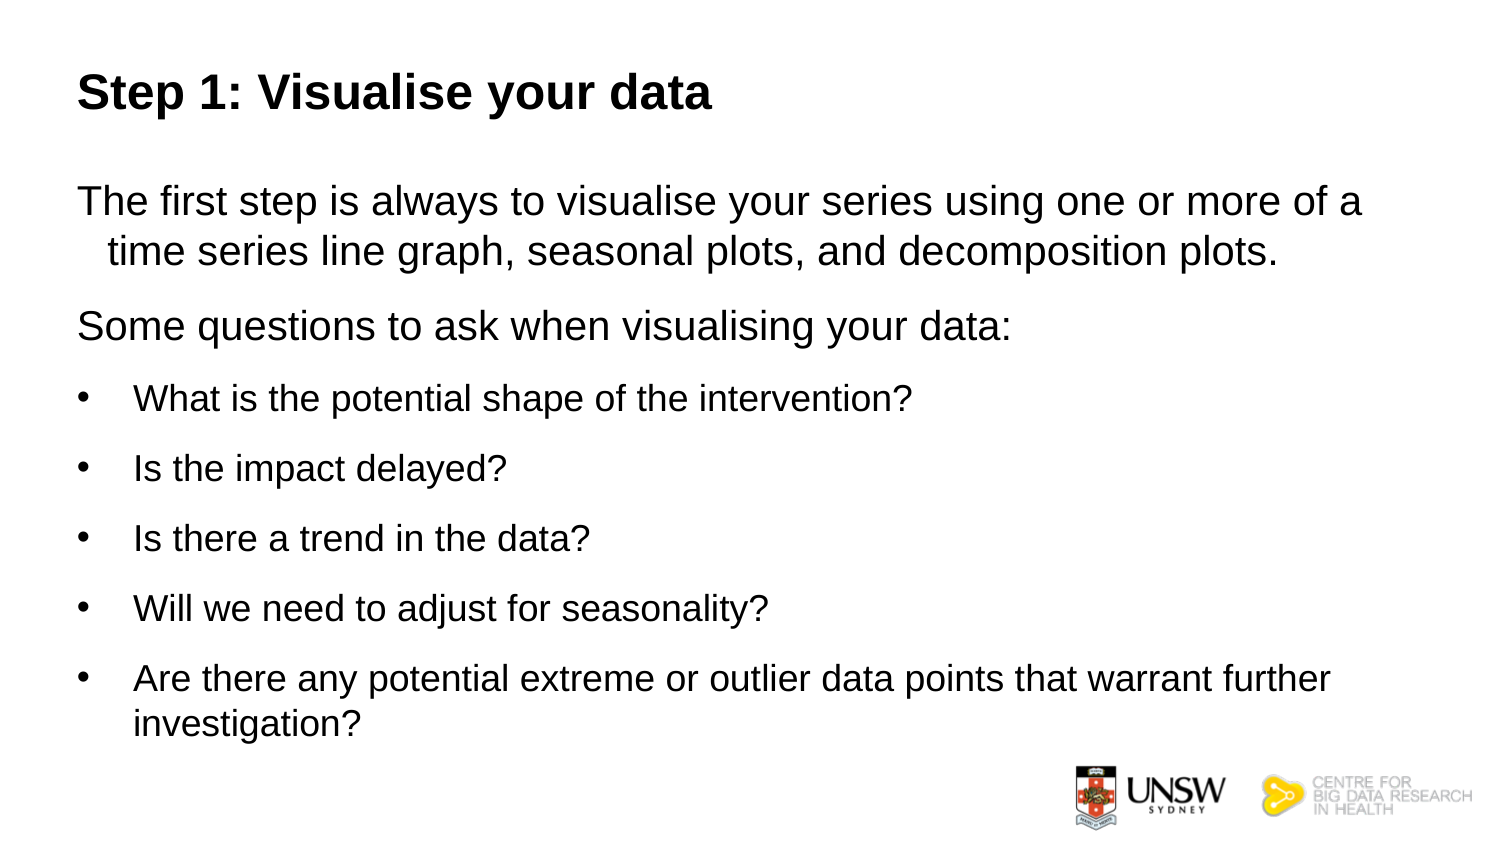

# Step 1: Visualise your data
The first step is always to visualise your series using one or more of a time series line graph, seasonal plots, and decomposition plots.
Some questions to ask when visualising your data:
What is the potential shape of the intervention?
Is the impact delayed?
Is there a trend in the data?
Will we need to adjust for seasonality?
Are there any potential extreme or outlier data points that warrant further investigation?